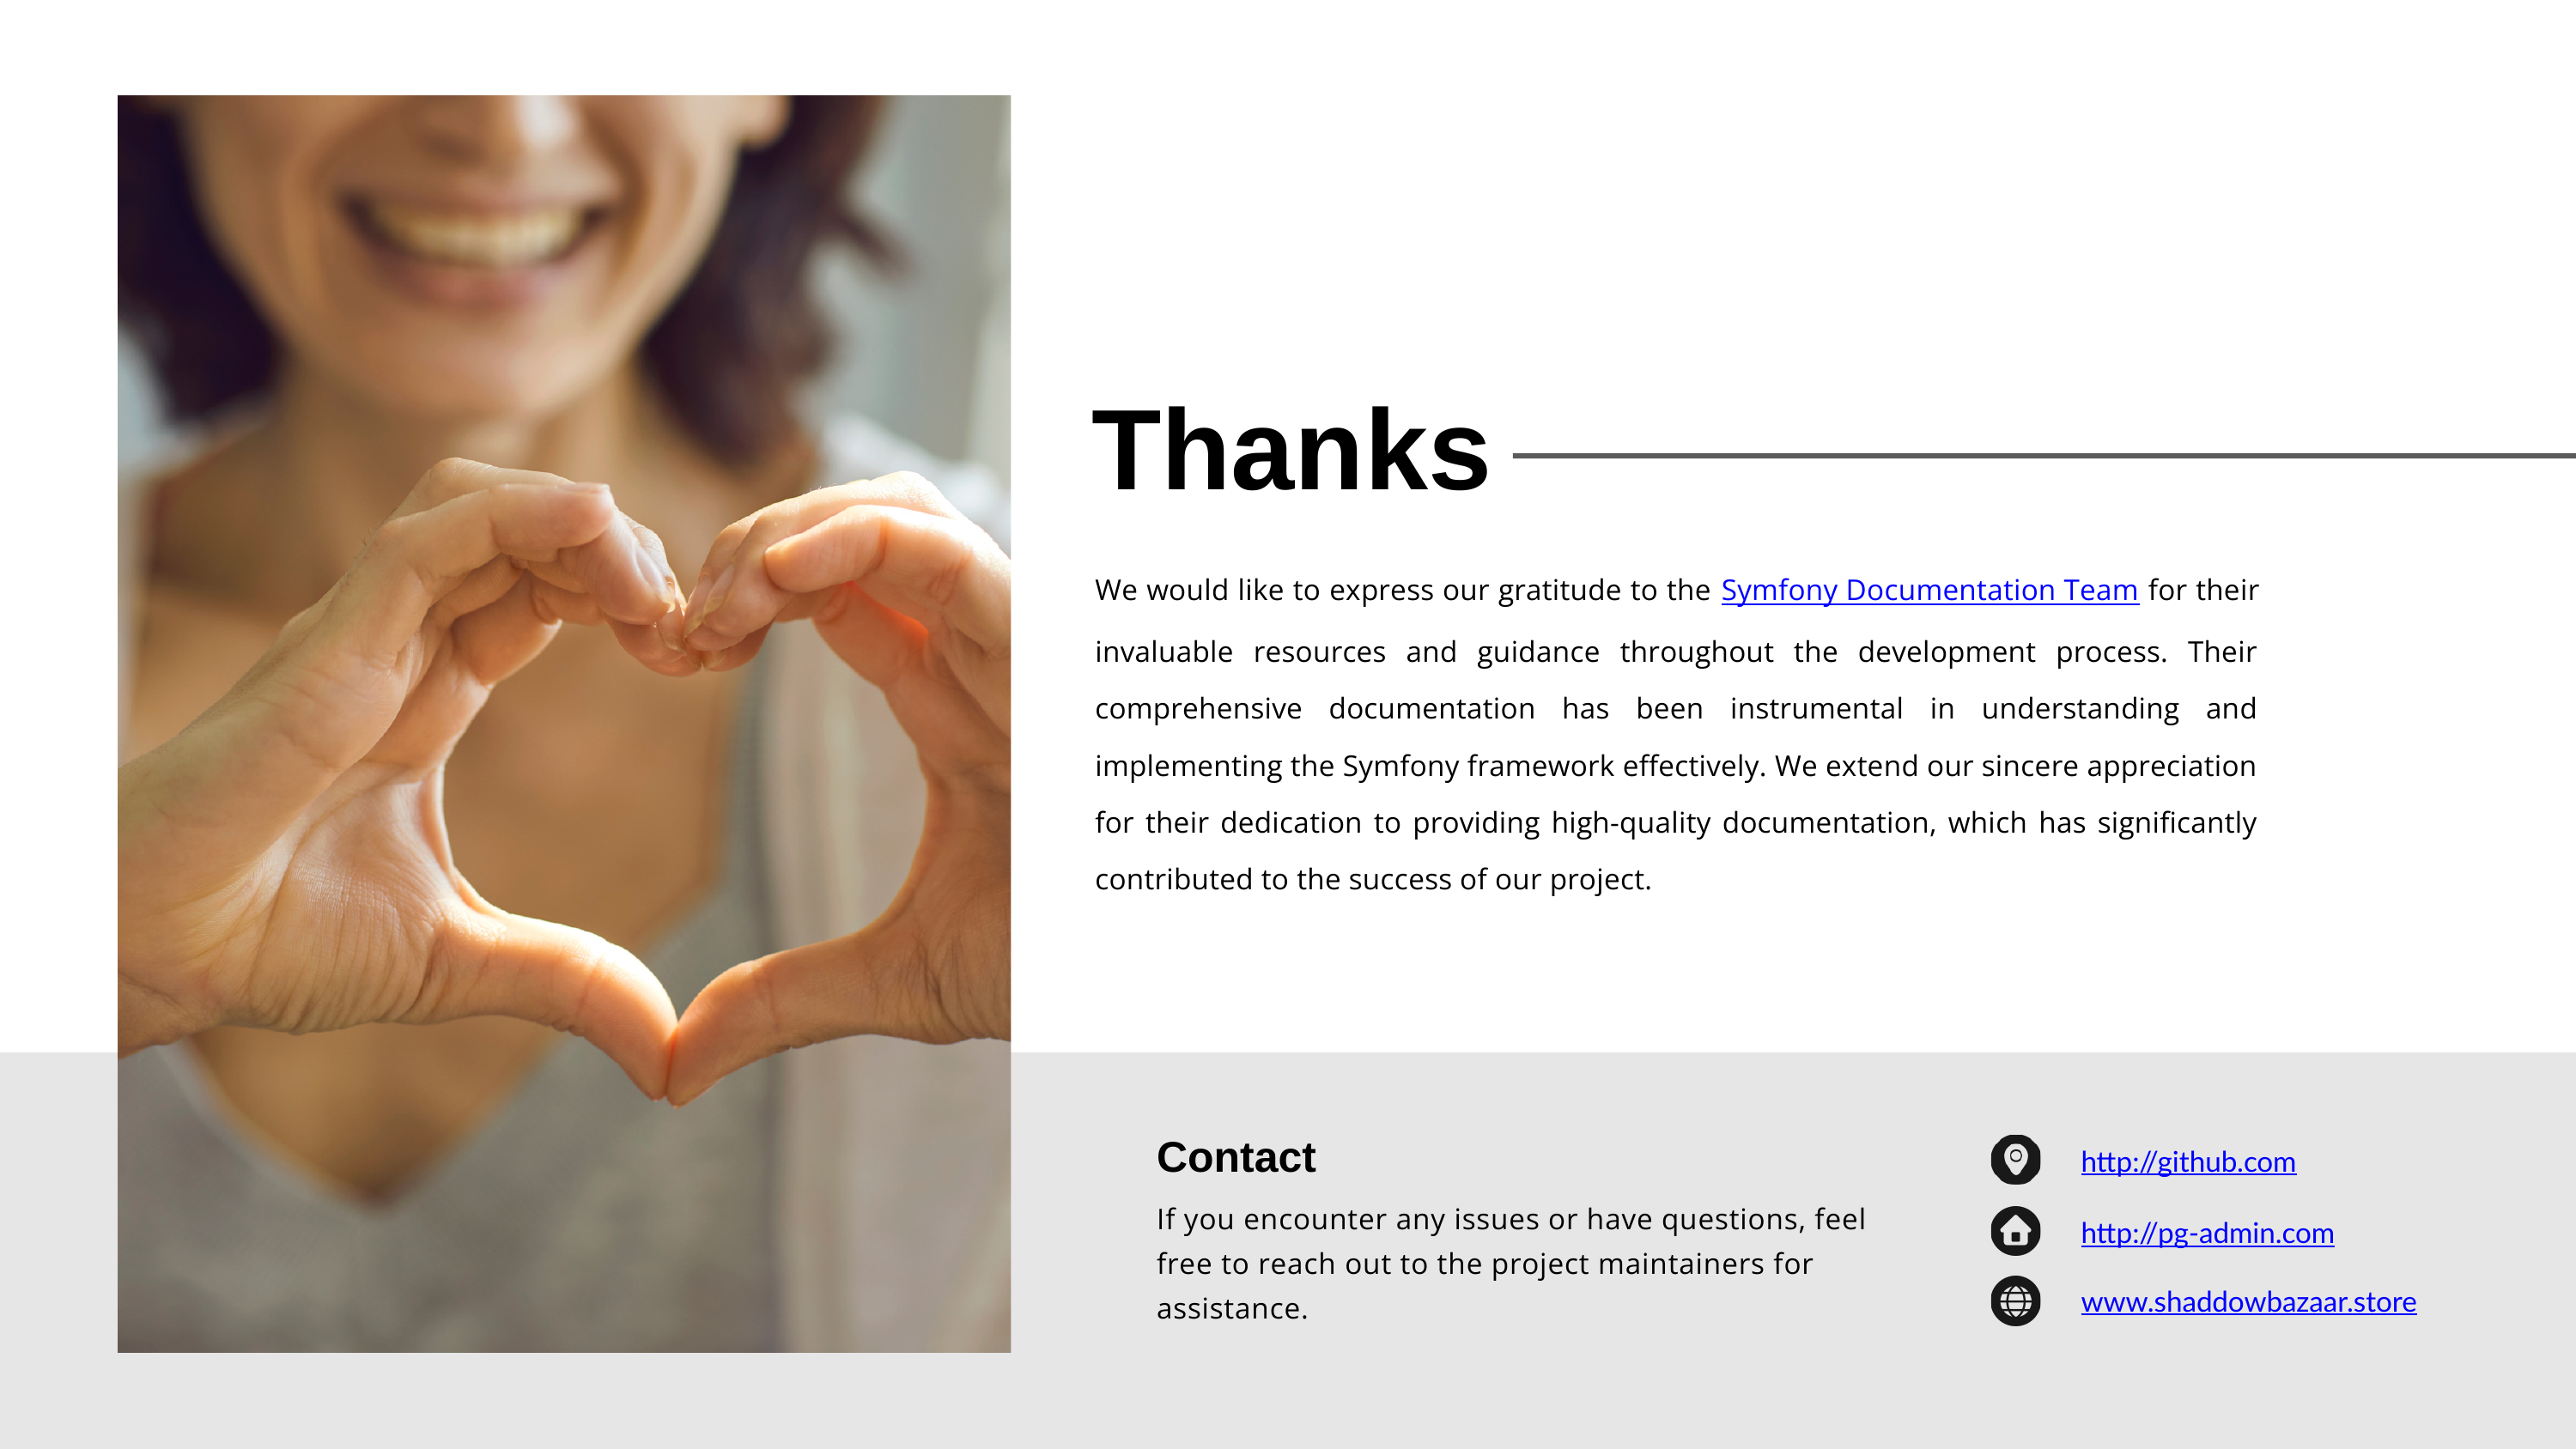

Thanks

We would like to express our gratitude to the Symfony Documentation Team for their invaluable resources and guidance throughout the development process. Their comprehensive documentation has been instrumental in understanding and implementing the Symfony framework effectively. We extend our sincere appreciation for their dedication to providing high-quality documentation, which has significantly contributed to the success of our project.
Contact
If you encounter any issues or have questions, feel free to reach out to the project maintainers for assistance.

http://github.com

http://pg-admin.com

www.shaddowbazaar.store